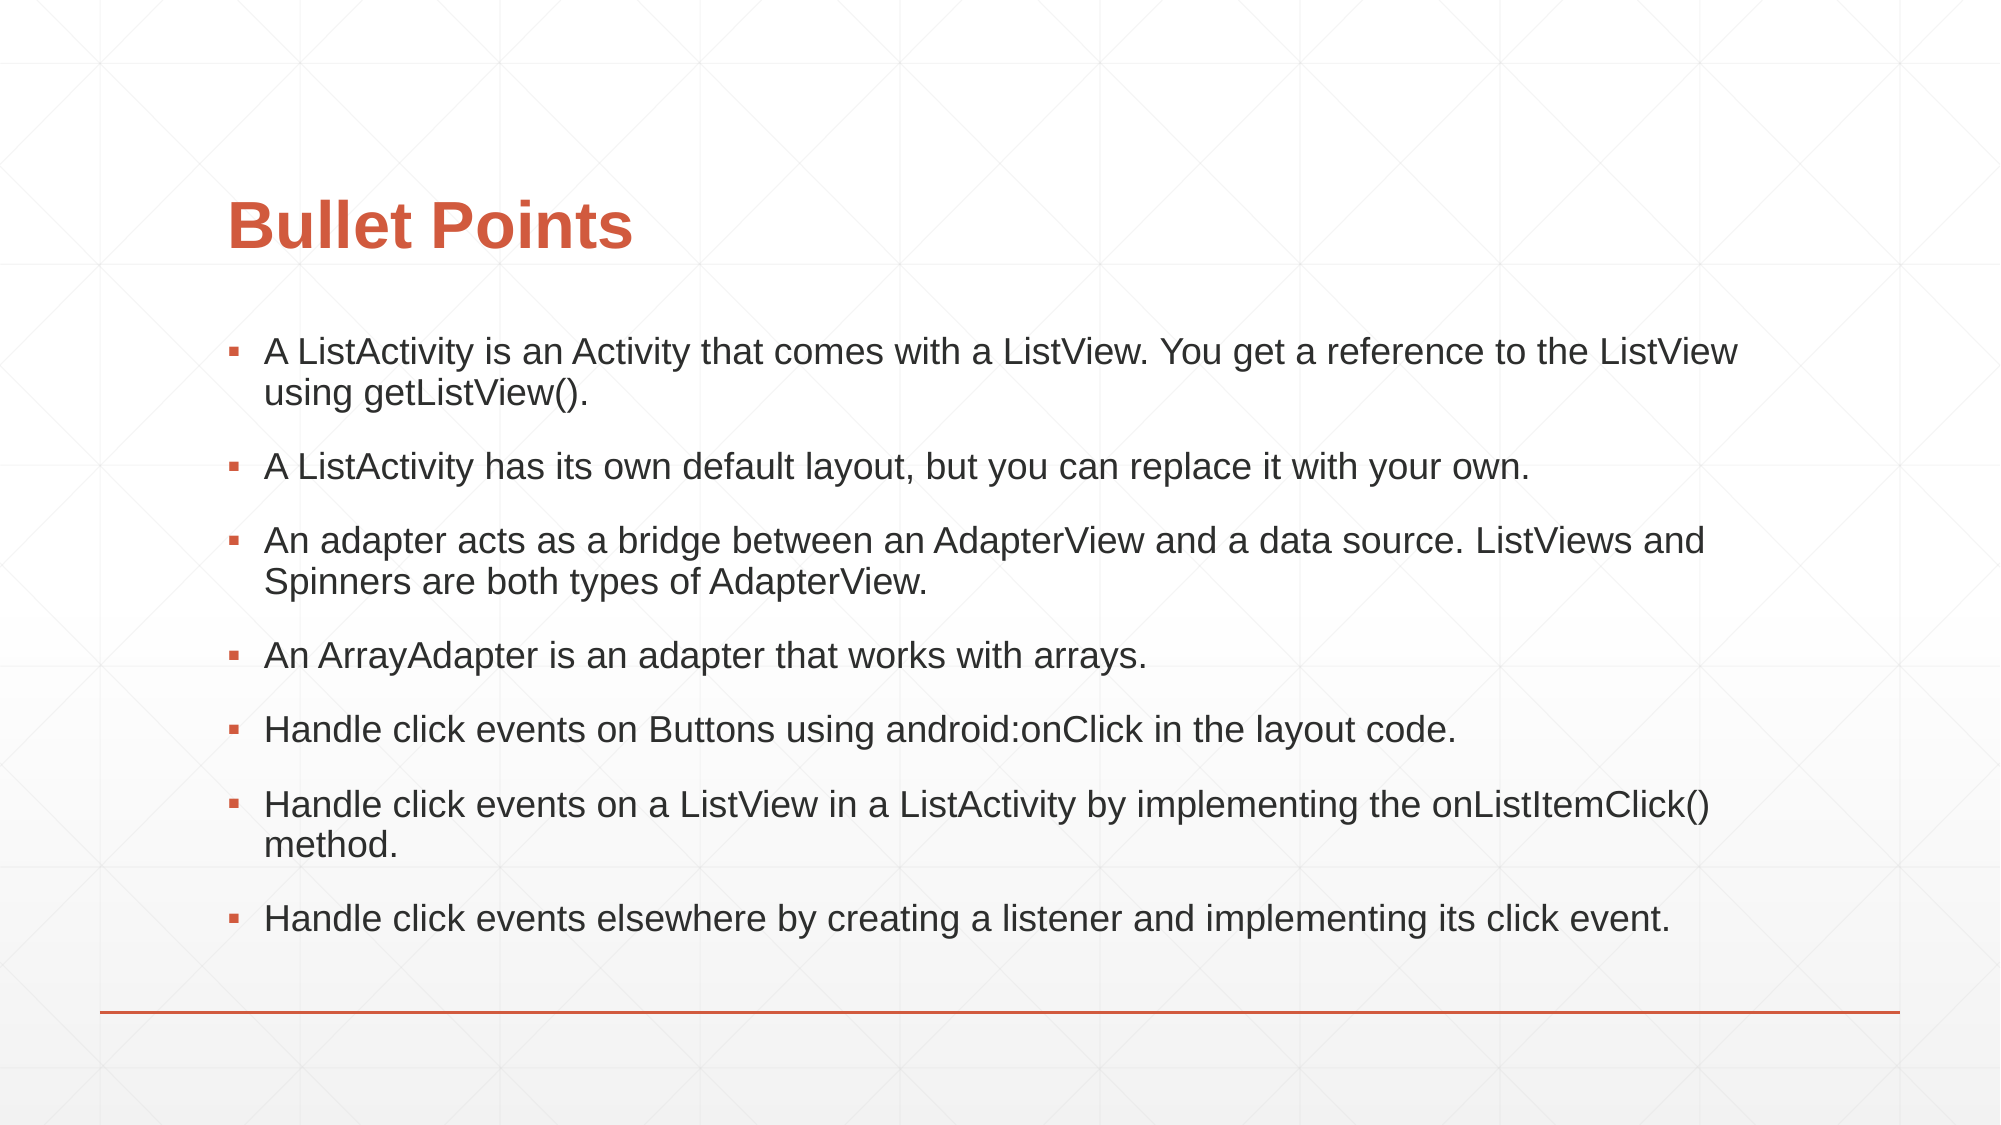

# Bullet Points
A ListActivity is an Activity that comes with a ListView. You get a reference to the ListView using getListView().
A ListActivity has its own default layout, but you can replace it with your own.
An adapter acts as a bridge between an AdapterView and a data source. ListViews and Spinners are both types of AdapterView.
An ArrayAdapter is an adapter that works with arrays.
Handle click events on Buttons using android:onClick in the layout code.
Handle click events on a ListView in a ListActivity by implementing the onListItemClick() method.
Handle click events elsewhere by creating a listener and implementing its click event.